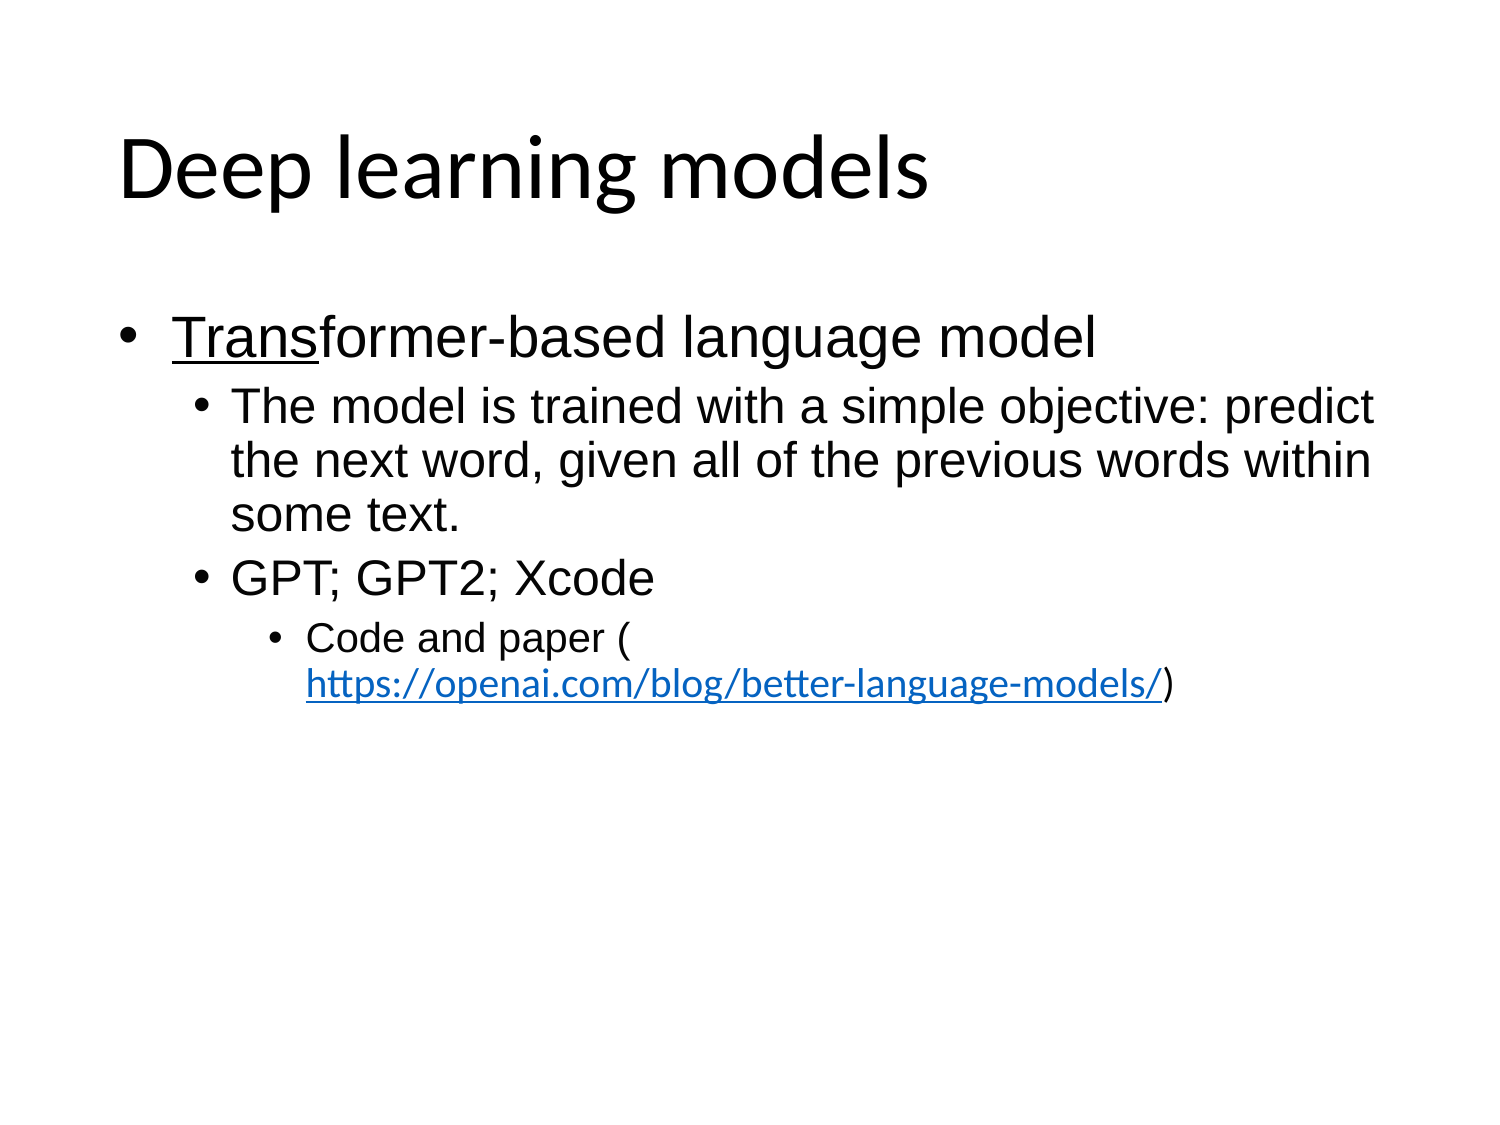

# Deep learning models
 Transformer-based language model
The model is trained with a simple objective: predict the next word, given all of the previous words within some text.
GPT; GPT2; Xcode
Code and paper (https://openai.com/blog/better-language-models/)